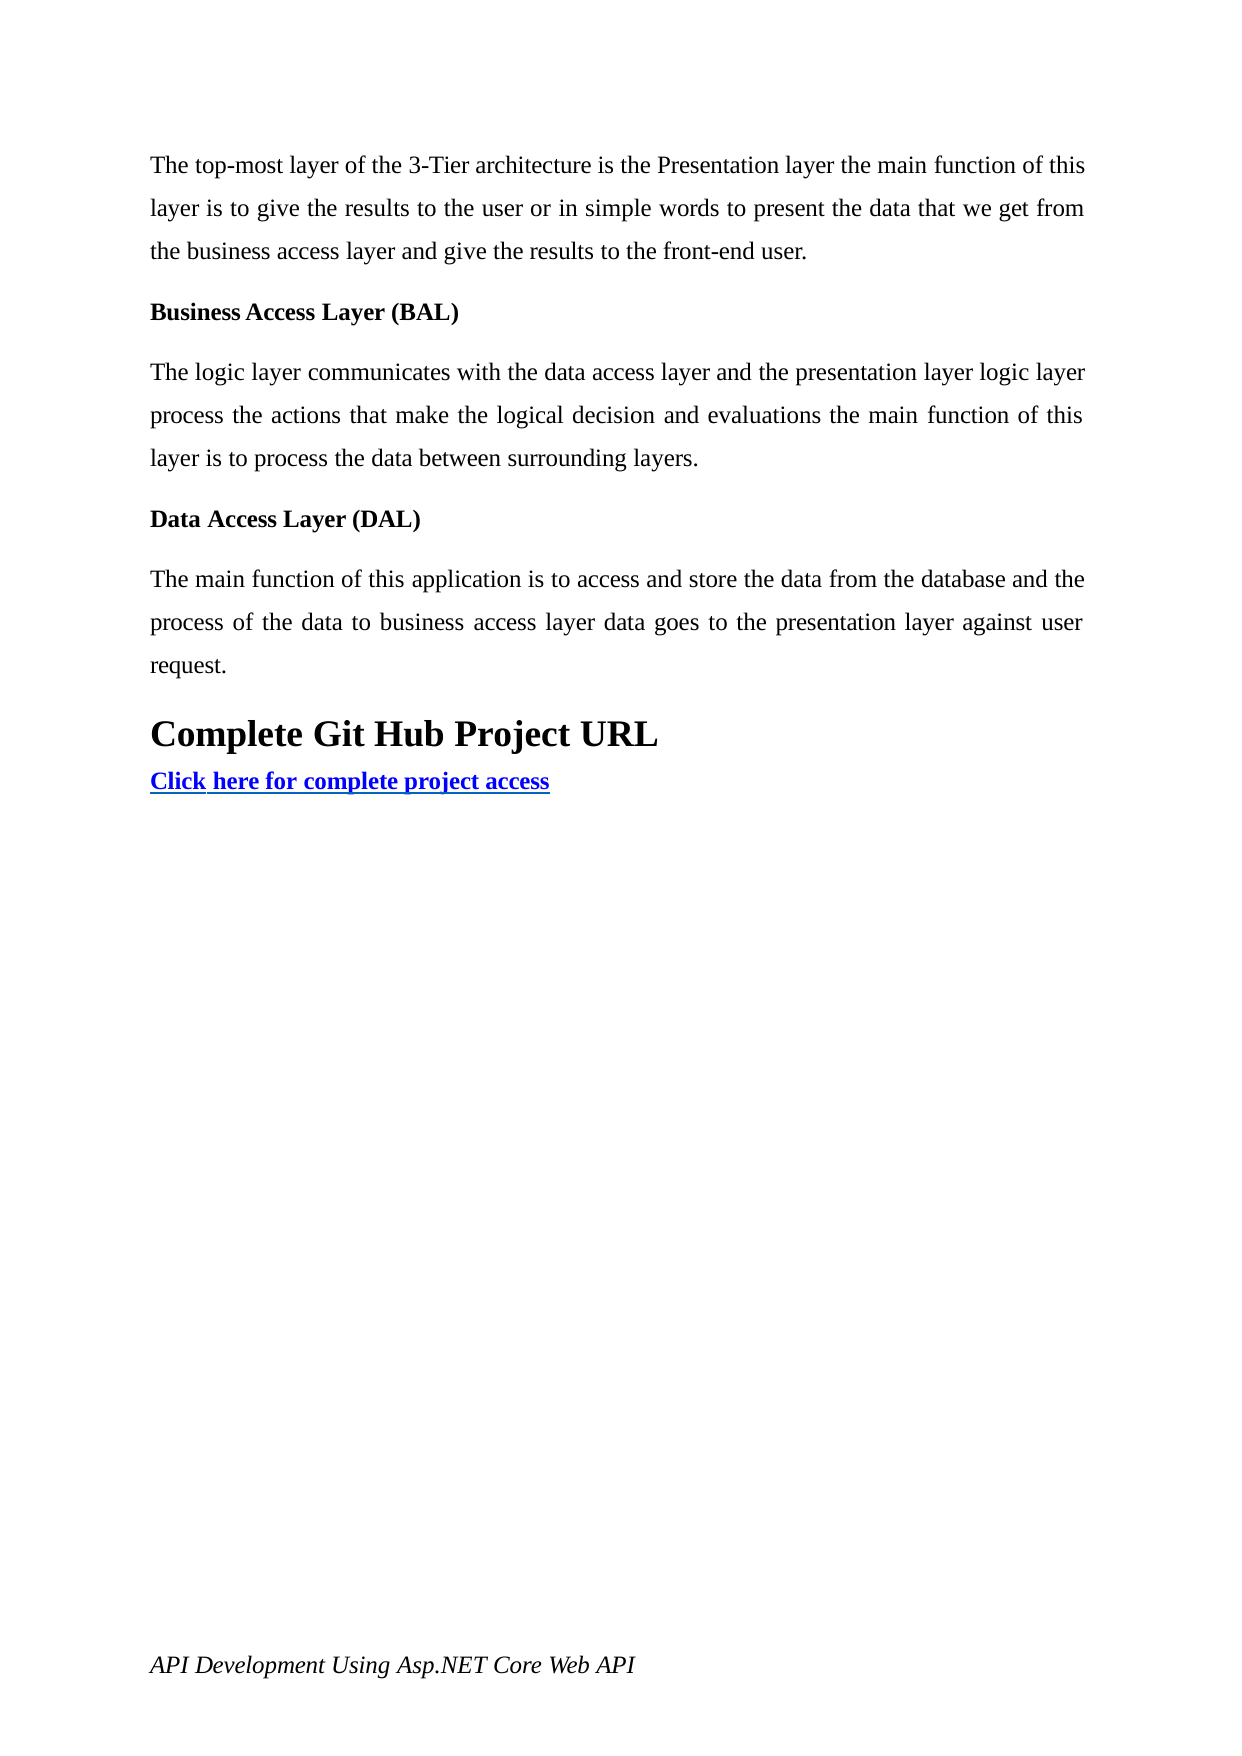

The top-most layer of the 3-Tier architecture is the Presentation layer the main function of this  layer is to give the results to the user or in simple words to present the data that we get from  the business access layer and give the results to the front-end user.

Business Access Layer (BAL)
The logic layer communicates with the data access layer and the presentation layer logic layer  process the actions that make the logical decision and evaluations the main function of this  layer is to process the data between surrounding layers.

Data Access Layer (DAL)
The main function of this application is to access and store the data from the database and the  process of the data to business access layer data goes to the presentation layer against user  request.

Complete Git Hub Project URL
Click here for complete project access
API Development Using Asp.NET Core Web API